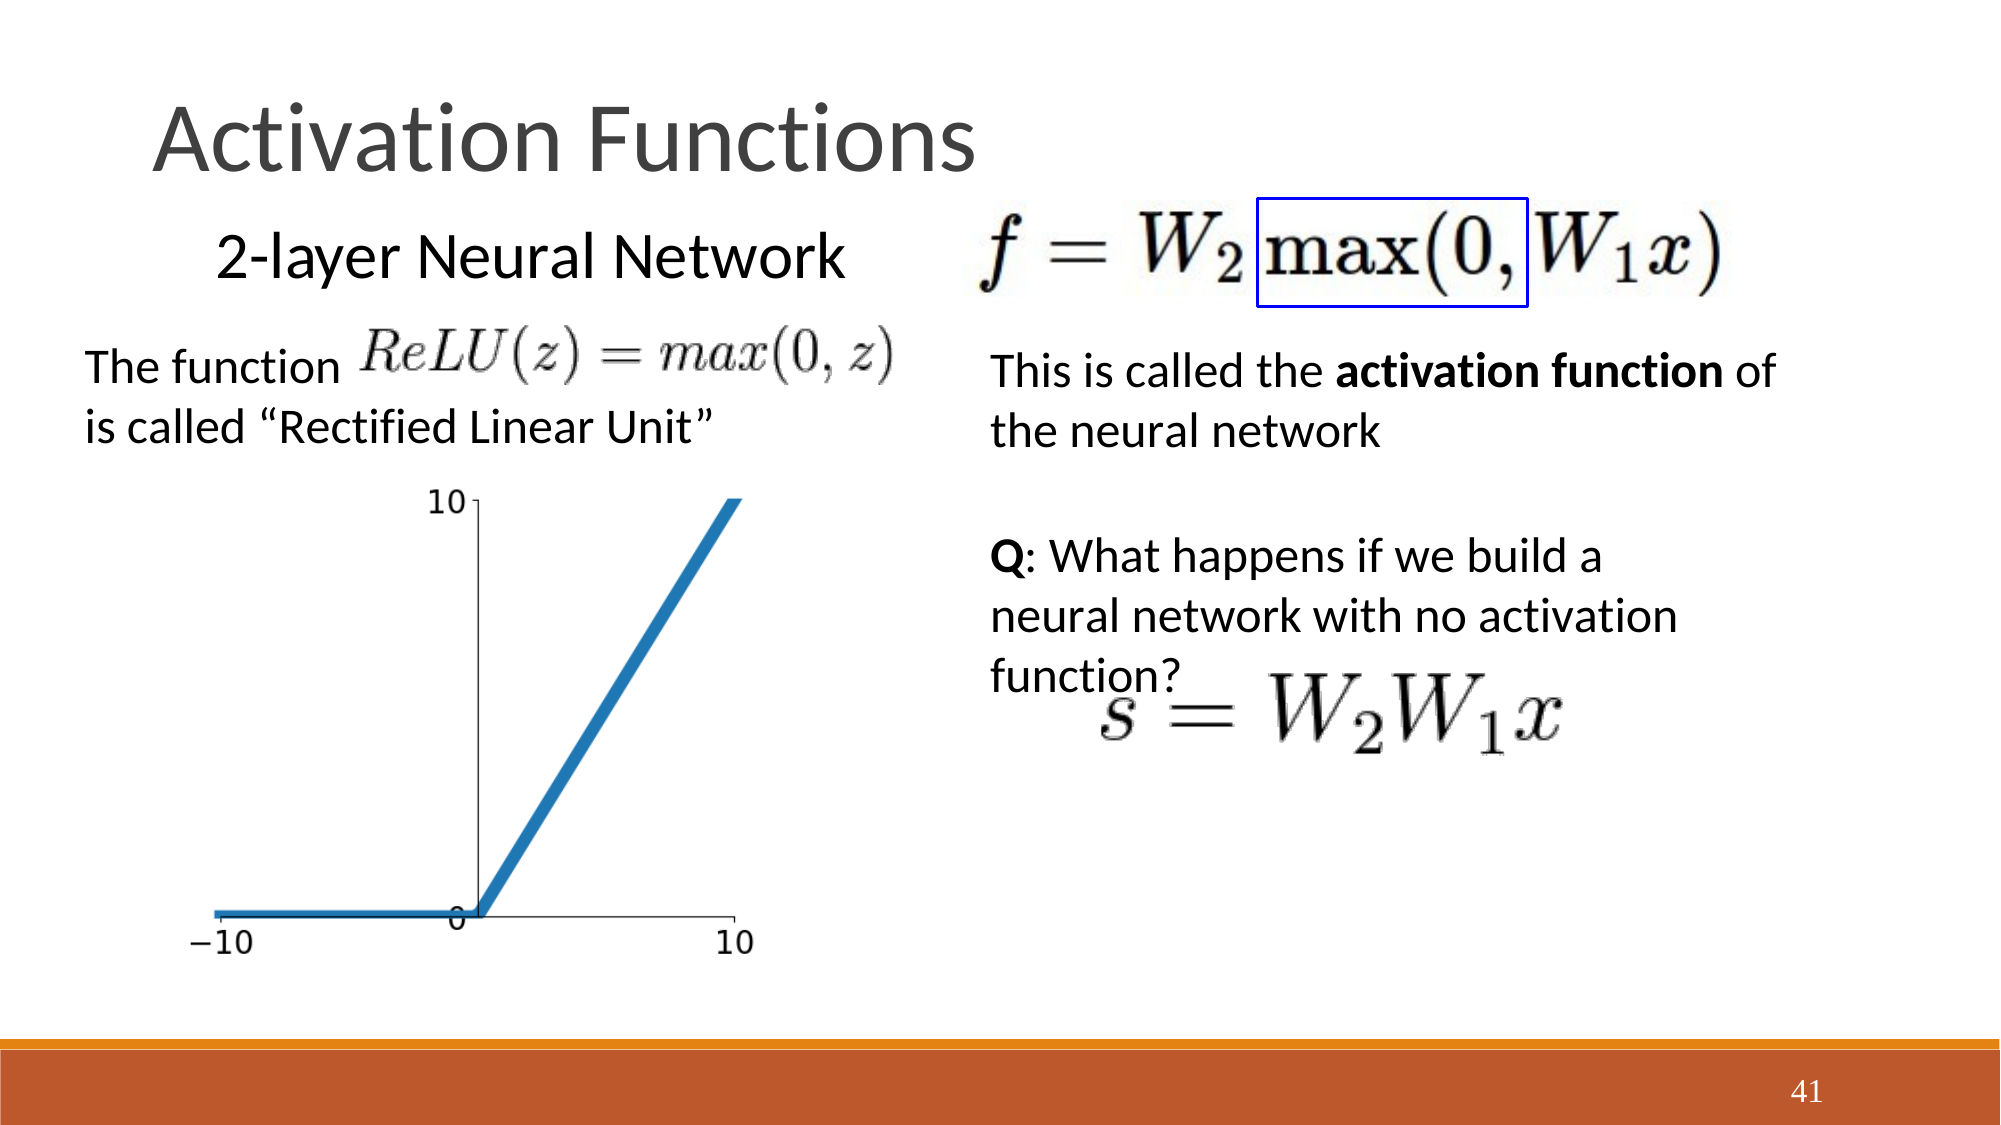

Activation Functions

2-layer Neural Network
The function
is called “Rectified Linear Unit”

This is called the activation function of the neural network

Q: What happens if we build a neural network with no activation function?

41